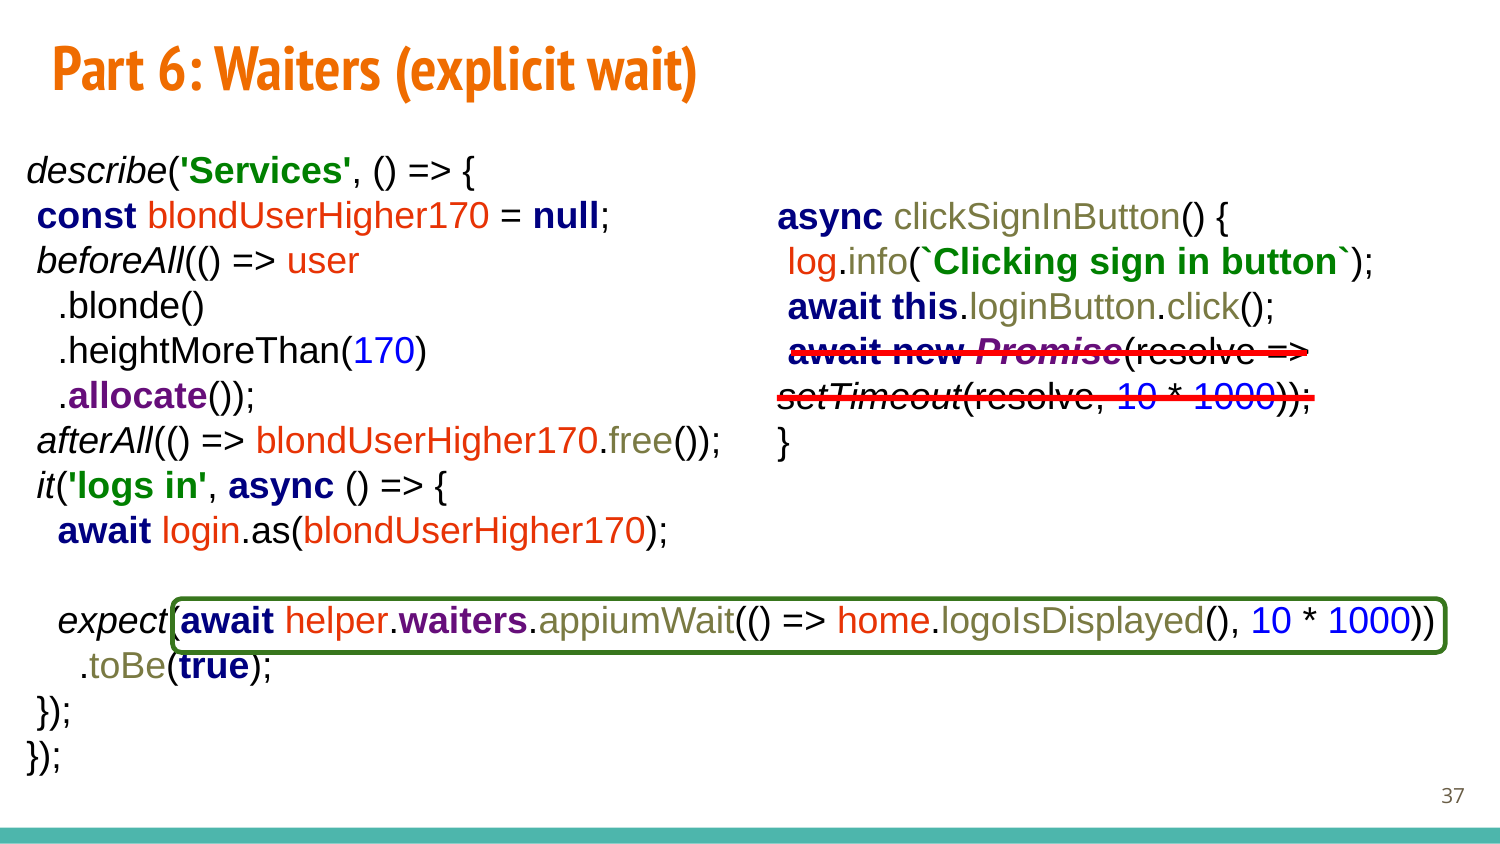

# Part 6: Waiters (explicit wait)
async clickSignInButton() {
 log.info(`Clicking sign in button`);
 await this.loginButton.click();
 await new Promise(resolve => setTimeout(resolve, 10 * 1000));
}
describe('Services', () => {
 const blondUserHigher170 = null;
 beforeAll(() => user
   .blonde()
   .heightMoreThan(170)
   .allocate());
 afterAll(() => blondUserHigher170.free());
 it('logs in', async () => {
   await login.as(blondUserHigher170);

   expect(await helper.waiters.appiumWait(() => home.logoIsDisplayed(), 10 * 1000))
     .toBe(true);
 });
});

37